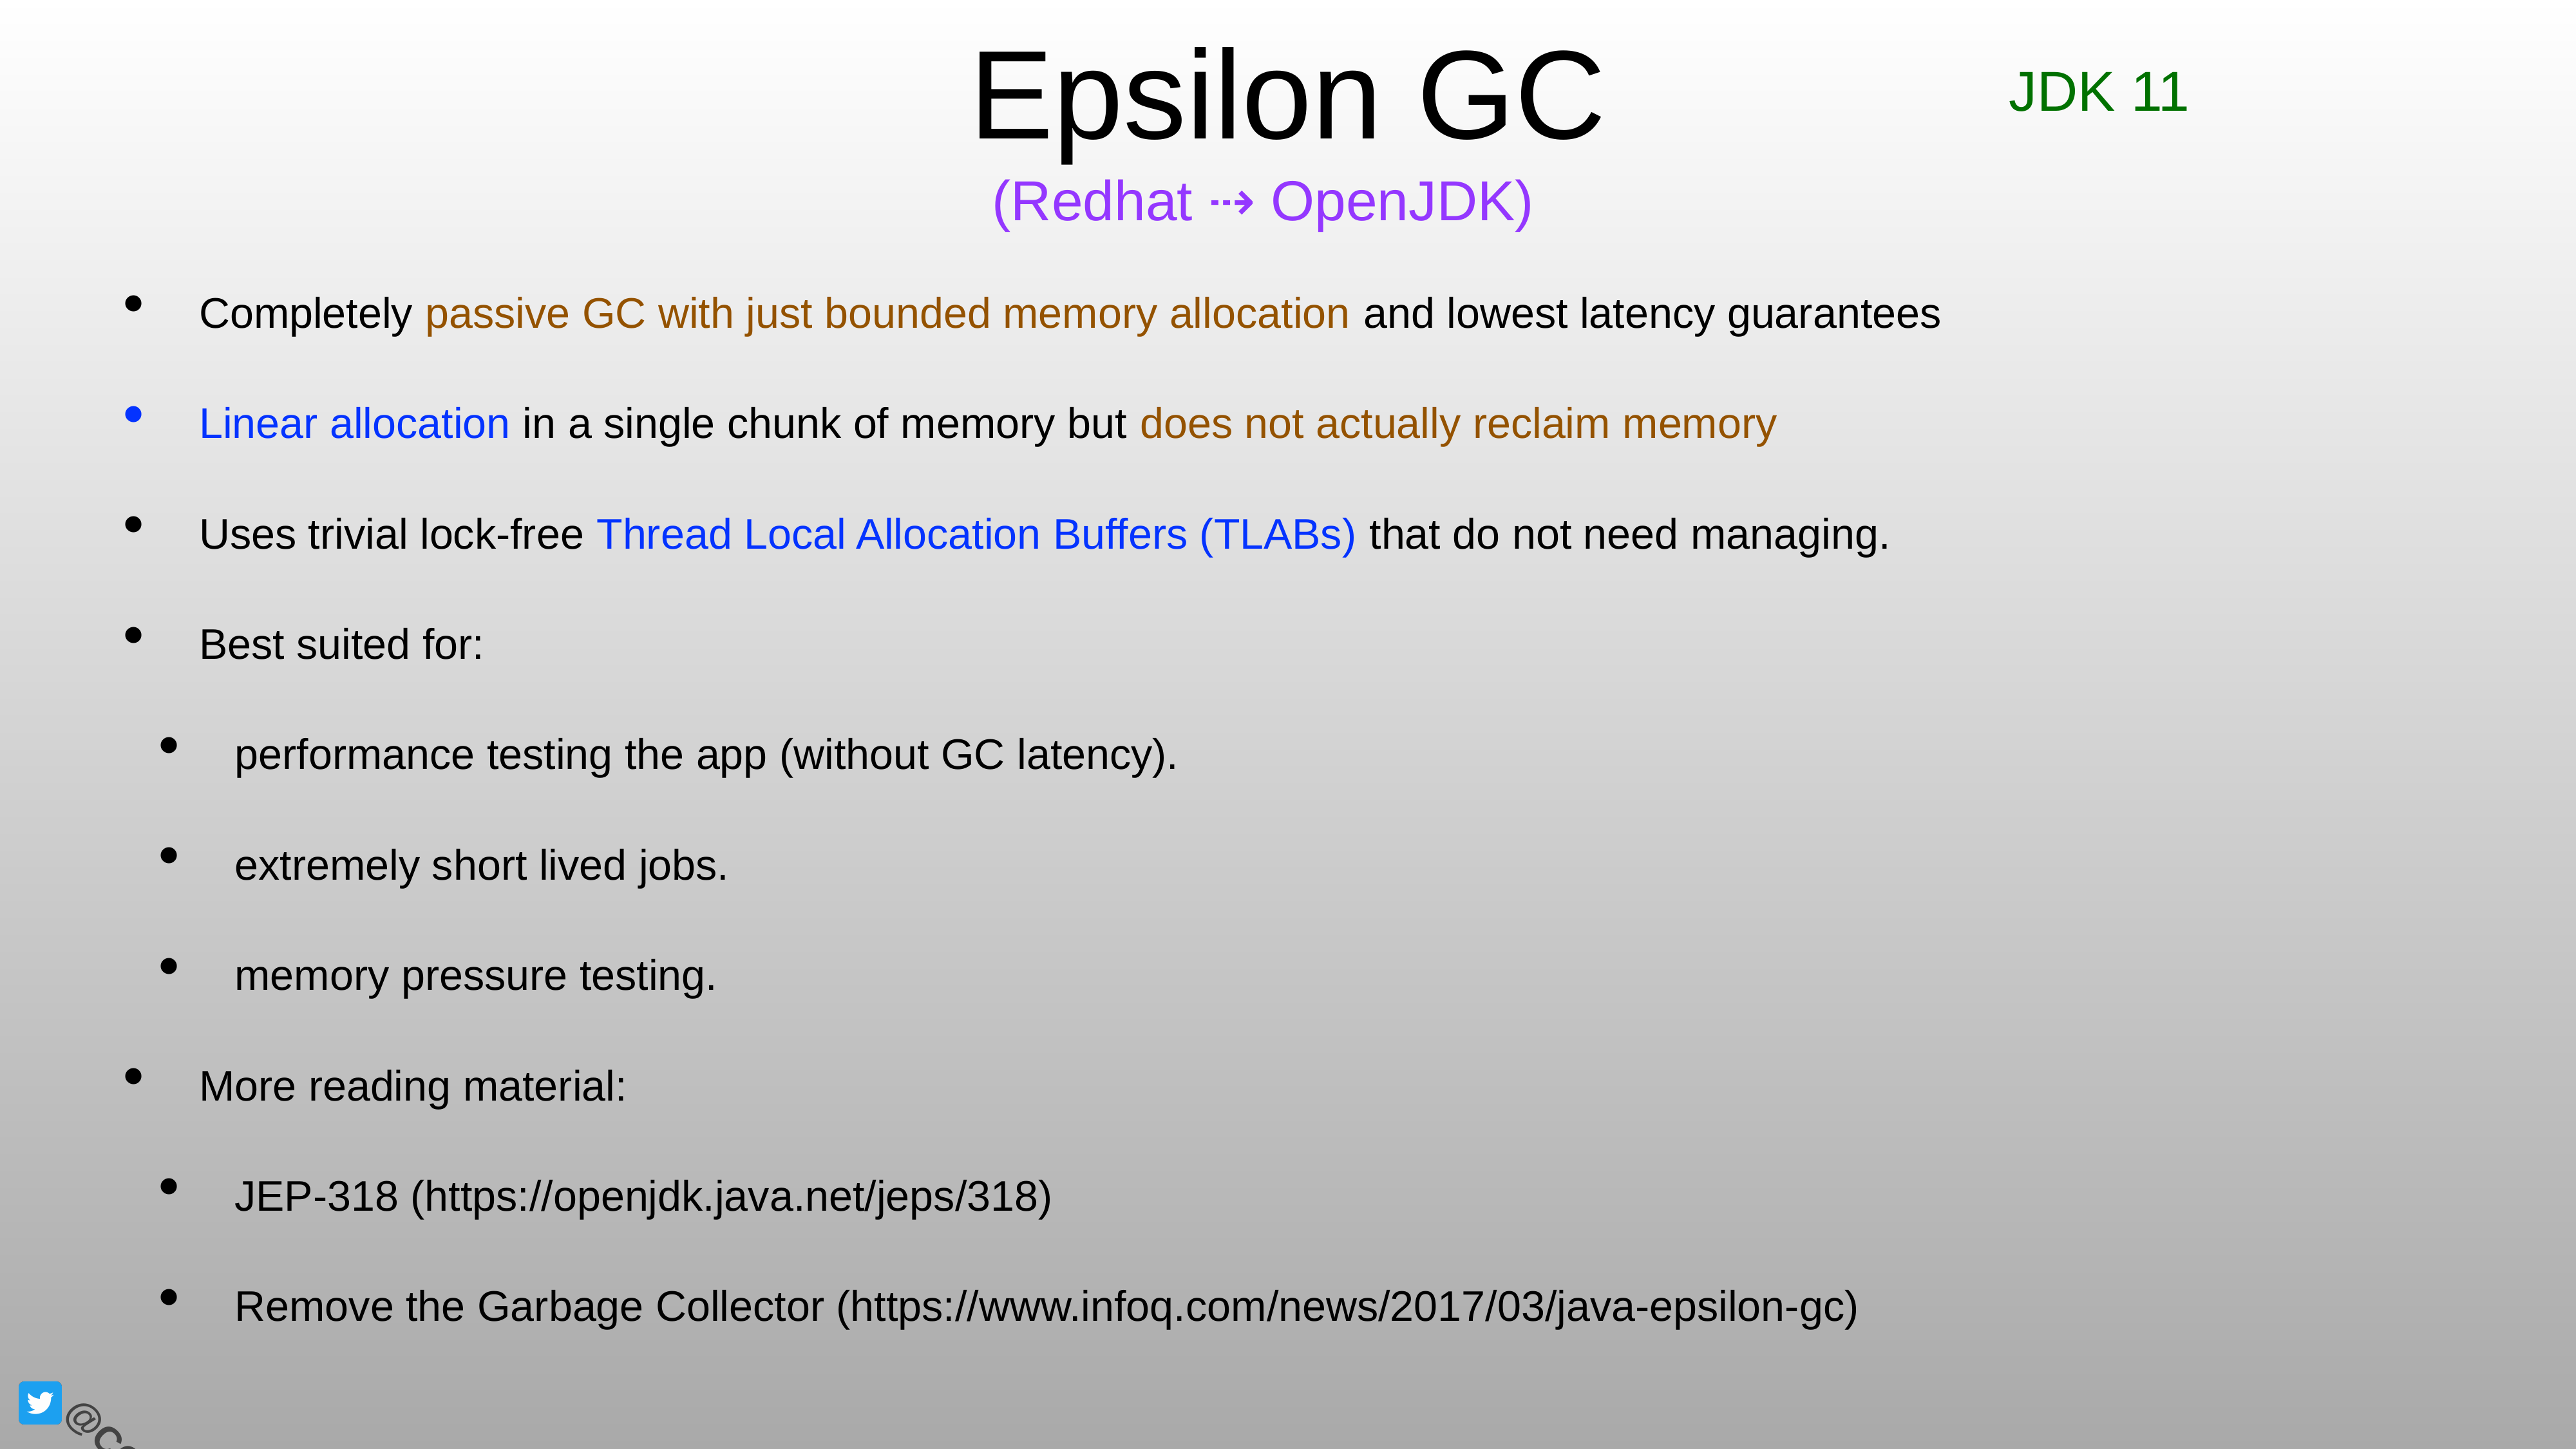

# Epsilon GC
JDK 11
(Redhat ⇢ OpenJDK)
Completely passive GC with just bounded memory allocation and lowest latency guarantees
Linear allocation in a single chunk of memory but does not actually reclaim memory
Uses trivial lock-free Thread Local Allocation Buffers (TLABs) that do not need managing.
Best suited for:
performance testing the app (without GC latency).
extremely short lived jobs.
memory pressure testing.
More reading material:
JEP-318 (https://openjdk.java.net/jeps/318)
Remove the Garbage Collector (https://www.infoq.com/news/2017/03/java-epsilon-gc)
61